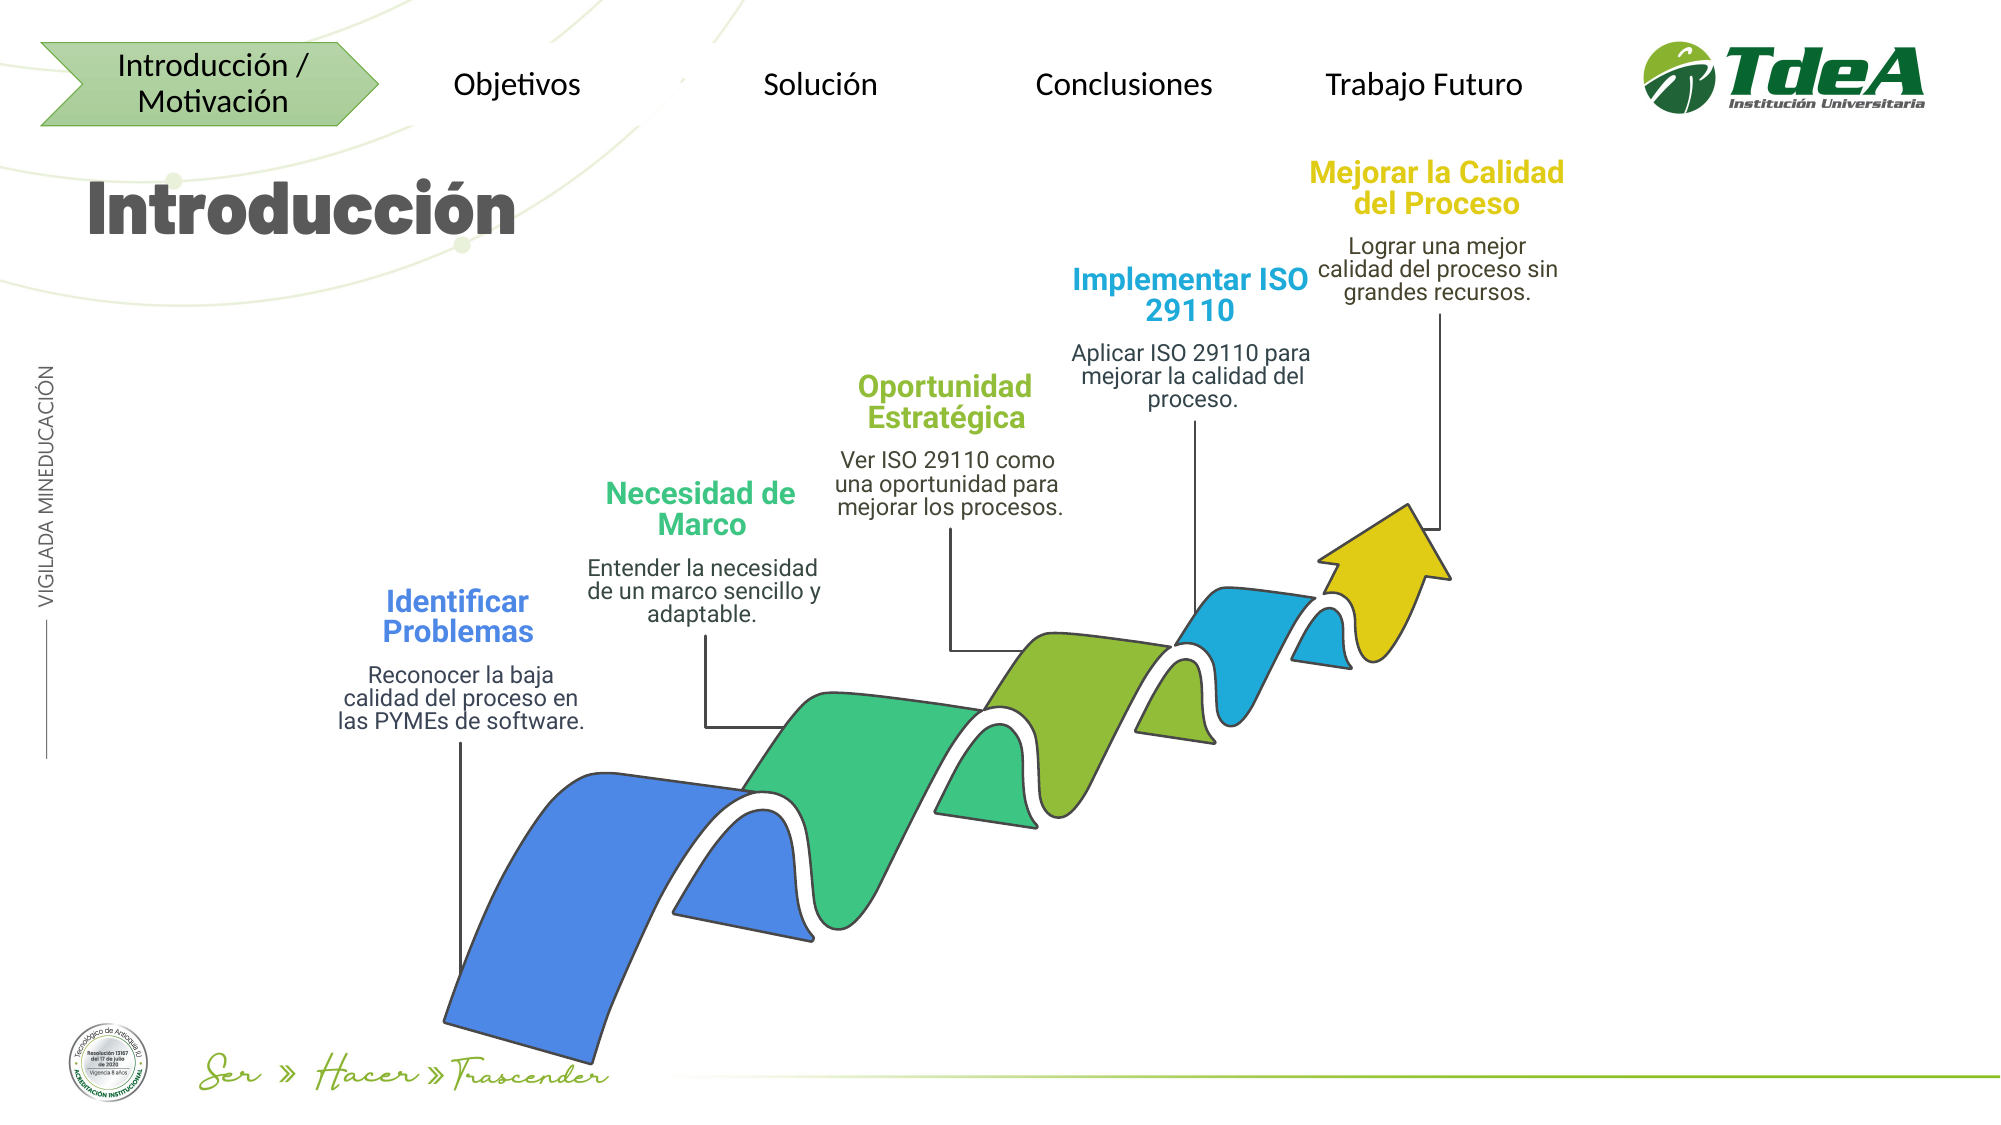

Introducción / Motivación
Objetivos
Solución
Conclusiones
Trabajo Futuro
Introducción
Mejorar la Calidad
del Proceso
Lograr una mejor
calidad del proceso sin
Implementar ISO
grandes recursos.
29110

Aplicar ISO 29110 para
mejorar la calidad del
Oportunidad
proceso.
Estratégica

Ver ISO 29110 como
una oportunidad para
Necesidad de
mejorar los procesos.
Marco

Entender la necesidad
de un marco sencillo y
Identificar

adaptable.
Problemas

Reconocer la baja
calidad del proceso en

las PYMEs de software.